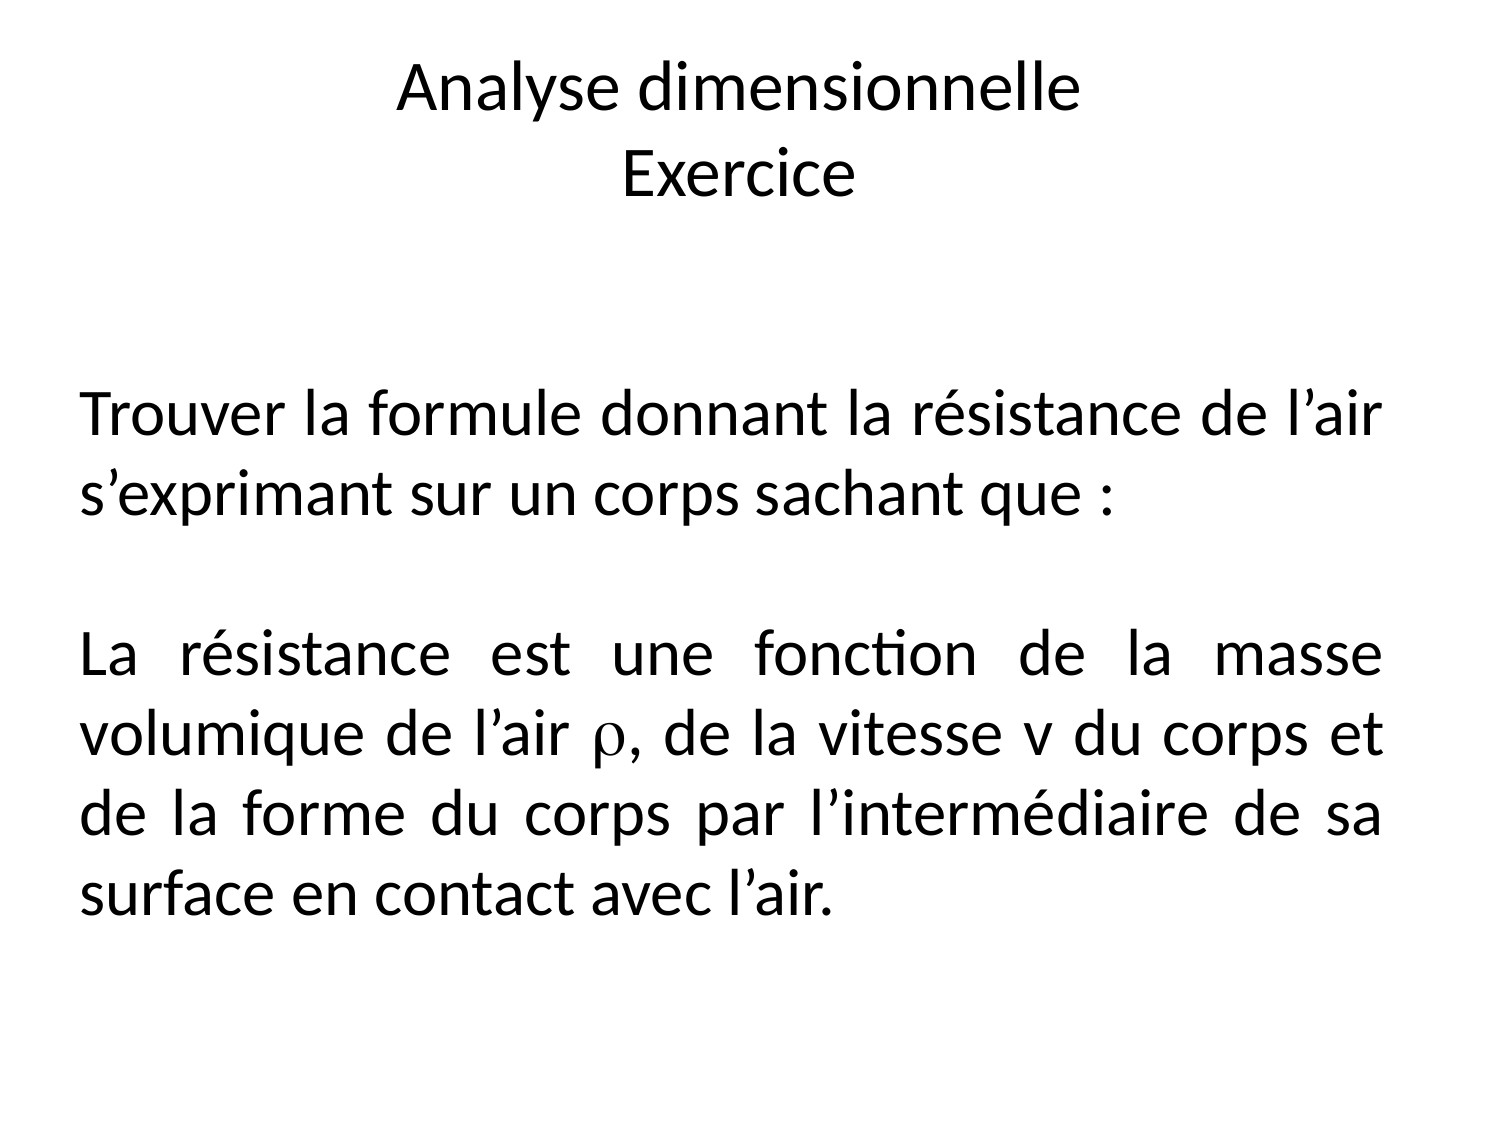

# Analyse dimensionnelle Exercice
Trouver la formule donnant la résistance de l’air s’exprimant sur un corps sachant que :

La résistance est une fonction de la masse volumique de l’air ρ, de la vitesse v du corps et de la forme du corps par l’intermédiaire de sa surface en contact avec l’air.